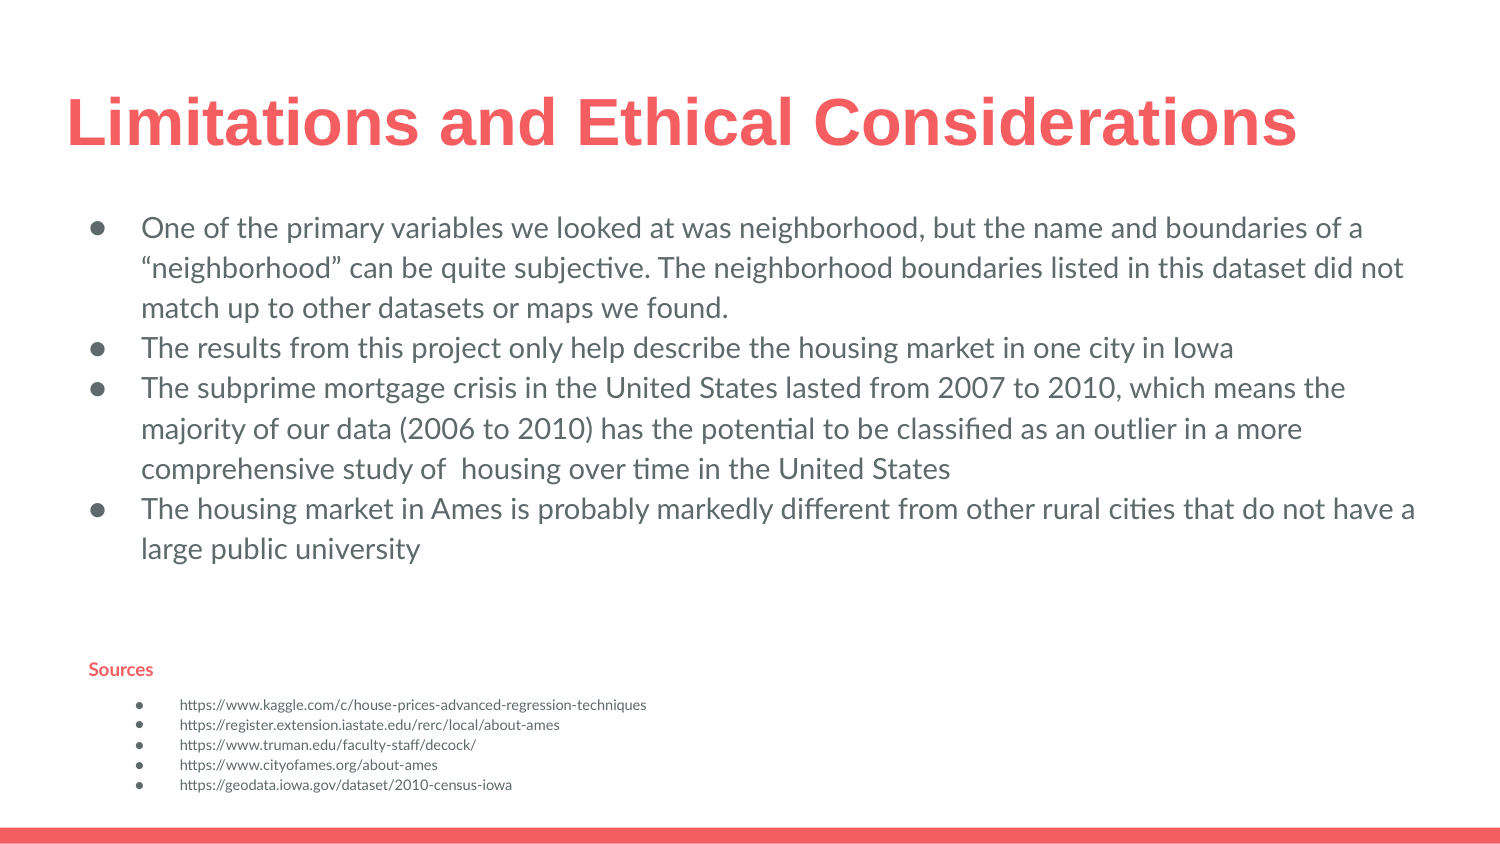

# Limitations and Ethical Considerations
One of the primary variables we looked at was neighborhood, but the name and boundaries of a “neighborhood” can be quite subjective. The neighborhood boundaries listed in this dataset did not match up to other datasets or maps we found.
The results from this project only help describe the housing market in one city in Iowa
The subprime mortgage crisis in the United States lasted from 2007 to 2010, which means the majority of our data (2006 to 2010) has the potential to be classified as an outlier in a more comprehensive study of  housing over time in the United States
The housing market in Ames is probably markedly different from other rural cities that do not have a large public university

Sources
https://www.kaggle.com/c/house-prices-advanced-regression-techniques
https://register.extension.iastate.edu/rerc/local/about-ames
https://www.truman.edu/faculty-staff/decock/
https://www.cityofames.org/about-ames
https://geodata.iowa.gov/dataset/2010-census-iowa